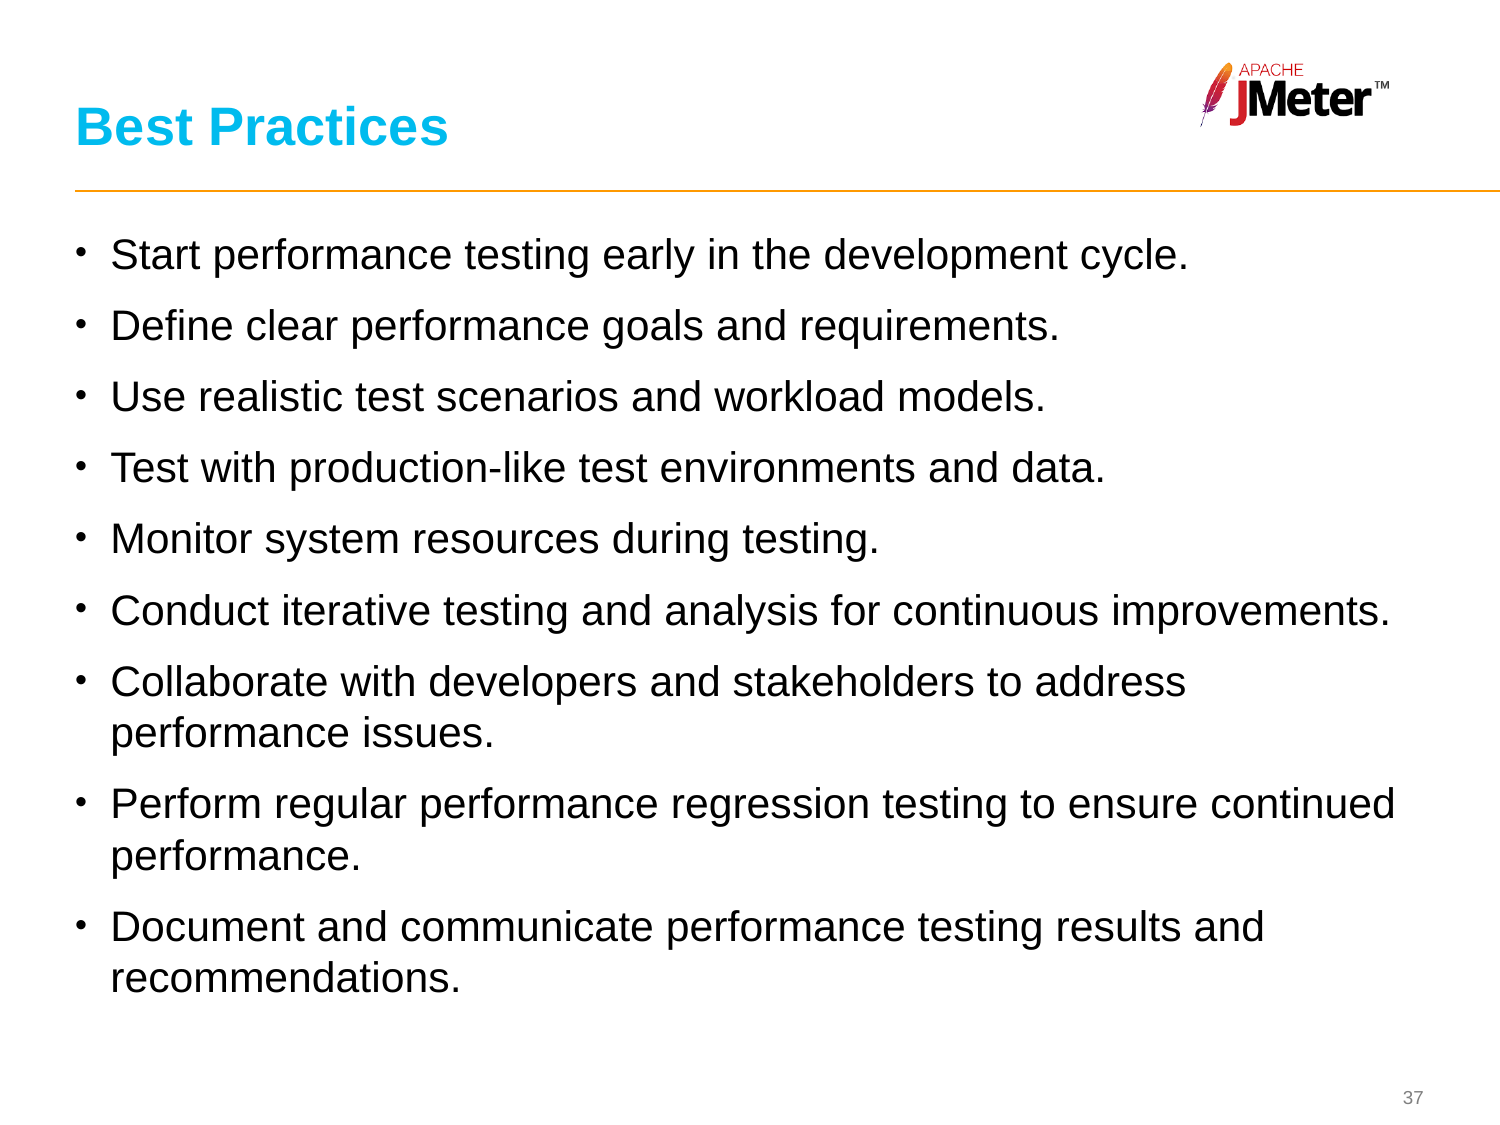

# Best Practices
Start performance testing early in the development cycle.
Define clear performance goals and requirements.
Use realistic test scenarios and workload models.
Test with production-like test environments and data.
Monitor system resources during testing.
Conduct iterative testing and analysis for continuous improvements.
Collaborate with developers and stakeholders to address performance issues.
Perform regular performance regression testing to ensure continued performance.
Document and communicate performance testing results and recommendations.